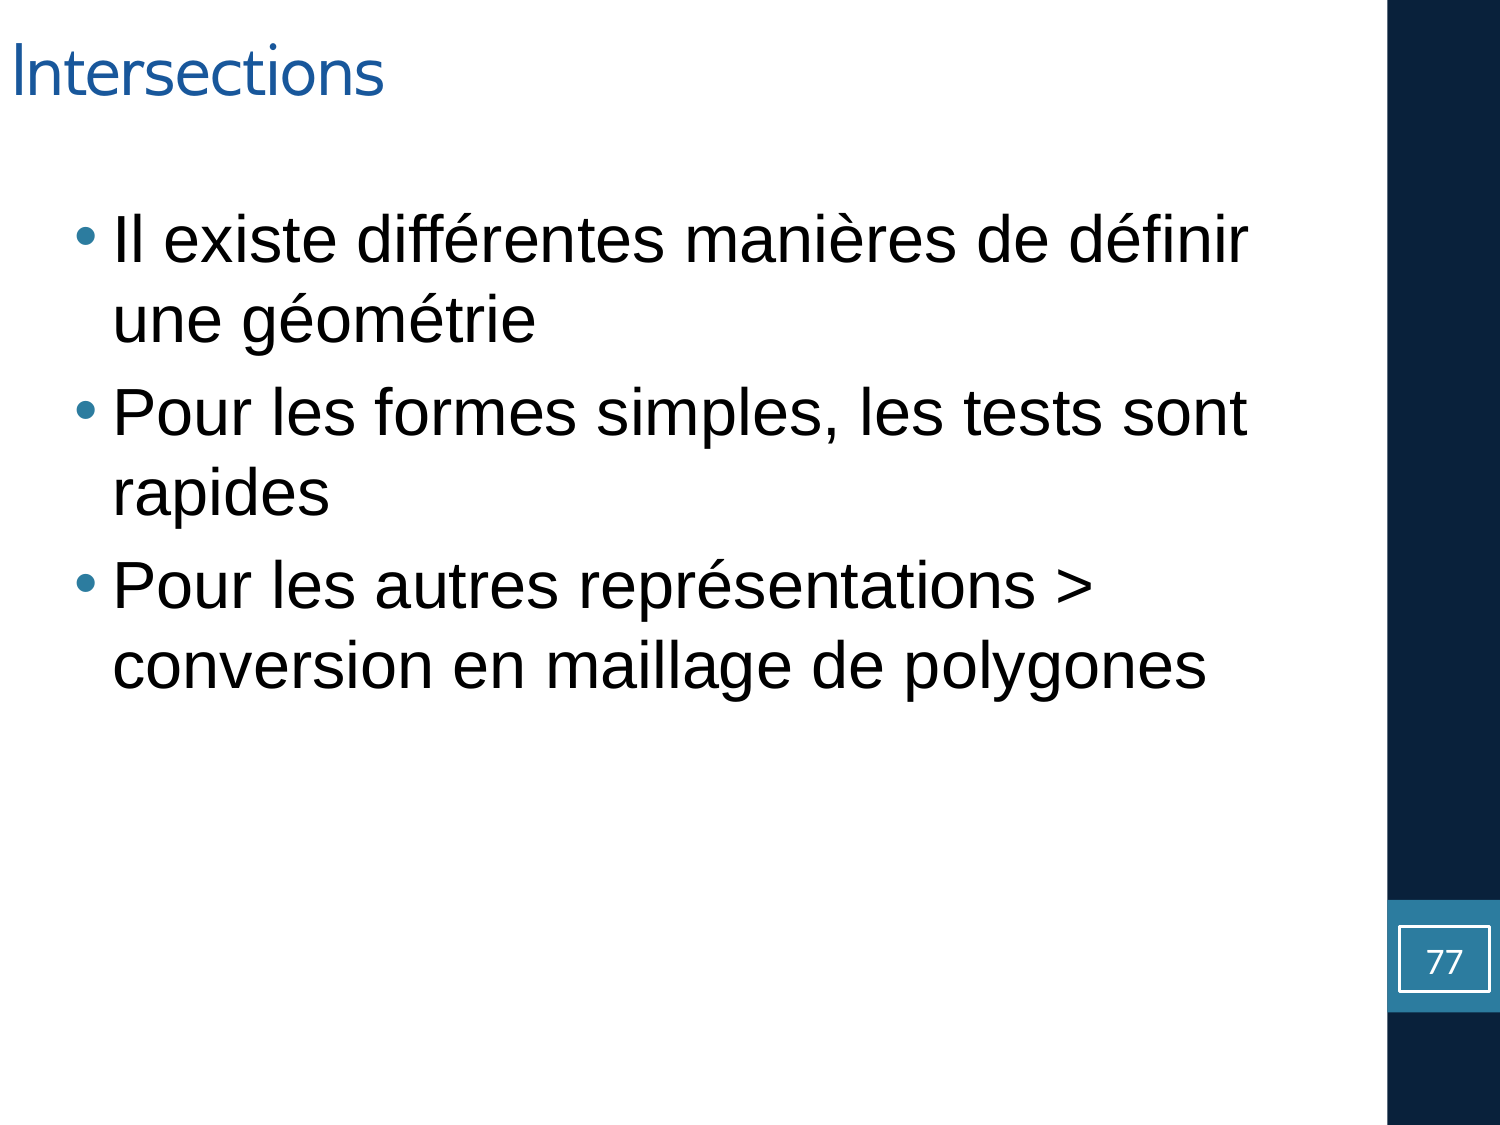

Intersections
Il existe différentes manières de définir une géométrie
Pour les formes simples, les tests sont rapides
Pour les autres représentations > conversion en maillage de polygones
77